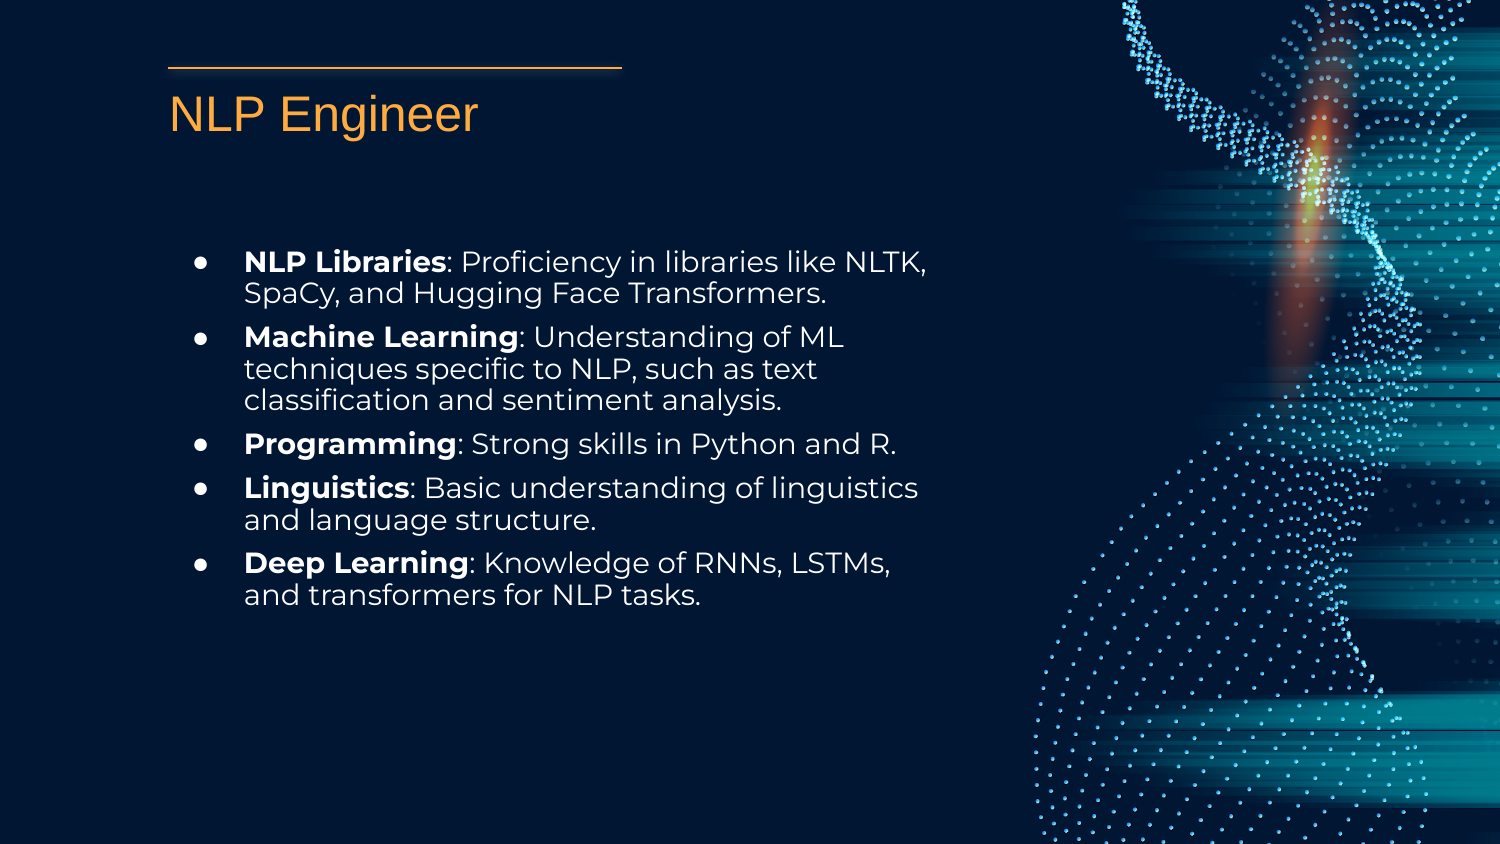

# NLP Engineer
NLP Libraries: Proficiency in libraries like NLTK, SpaCy, and Hugging Face Transformers.
Machine Learning: Understanding of ML techniques specific to NLP, such as text classification and sentiment analysis.
Programming: Strong skills in Python and R.
Linguistics: Basic understanding of linguistics and language structure.
Deep Learning: Knowledge of RNNs, LSTMs, and transformers for NLP tasks.